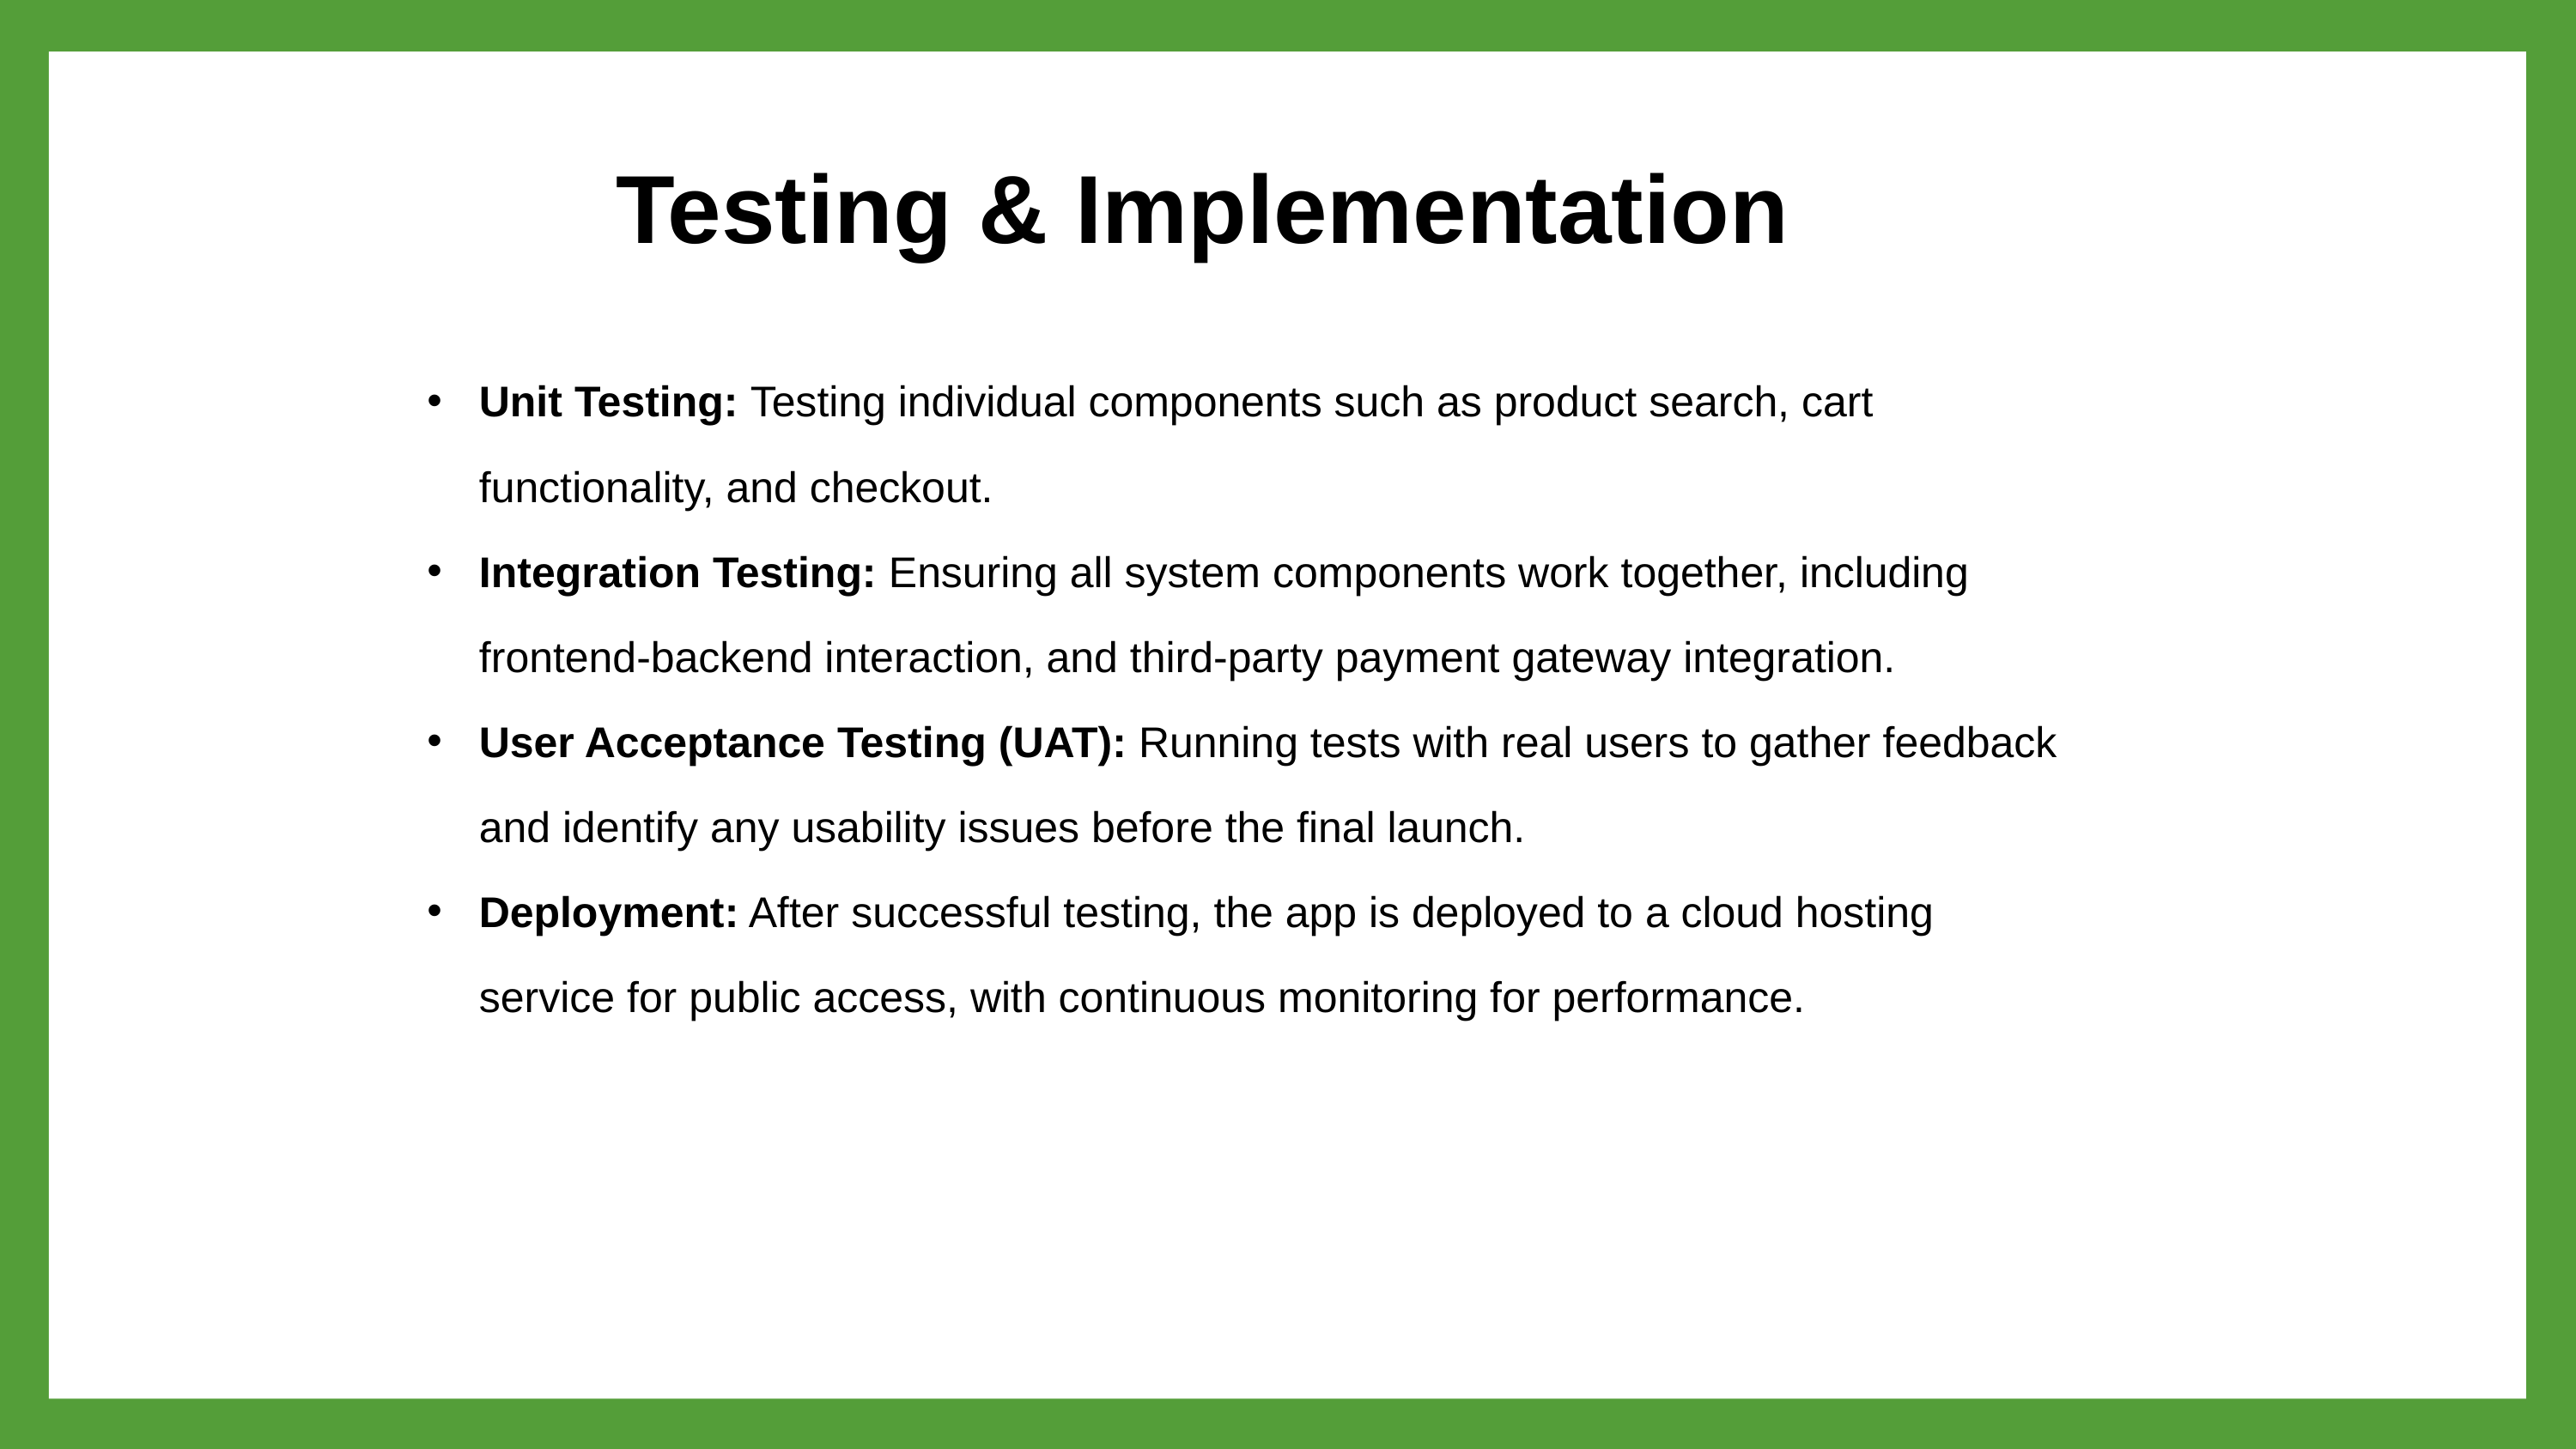

Testing & Implementation
Unit Testing: Testing individual components such as product search, cart functionality, and checkout.
Integration Testing: Ensuring all system components work together, including frontend-backend interaction, and third-party payment gateway integration.
User Acceptance Testing (UAT): Running tests with real users to gather feedback and identify any usability issues before the final launch.
Deployment: After successful testing, the app is deployed to a cloud hosting service for public access, with continuous monitoring for performance.